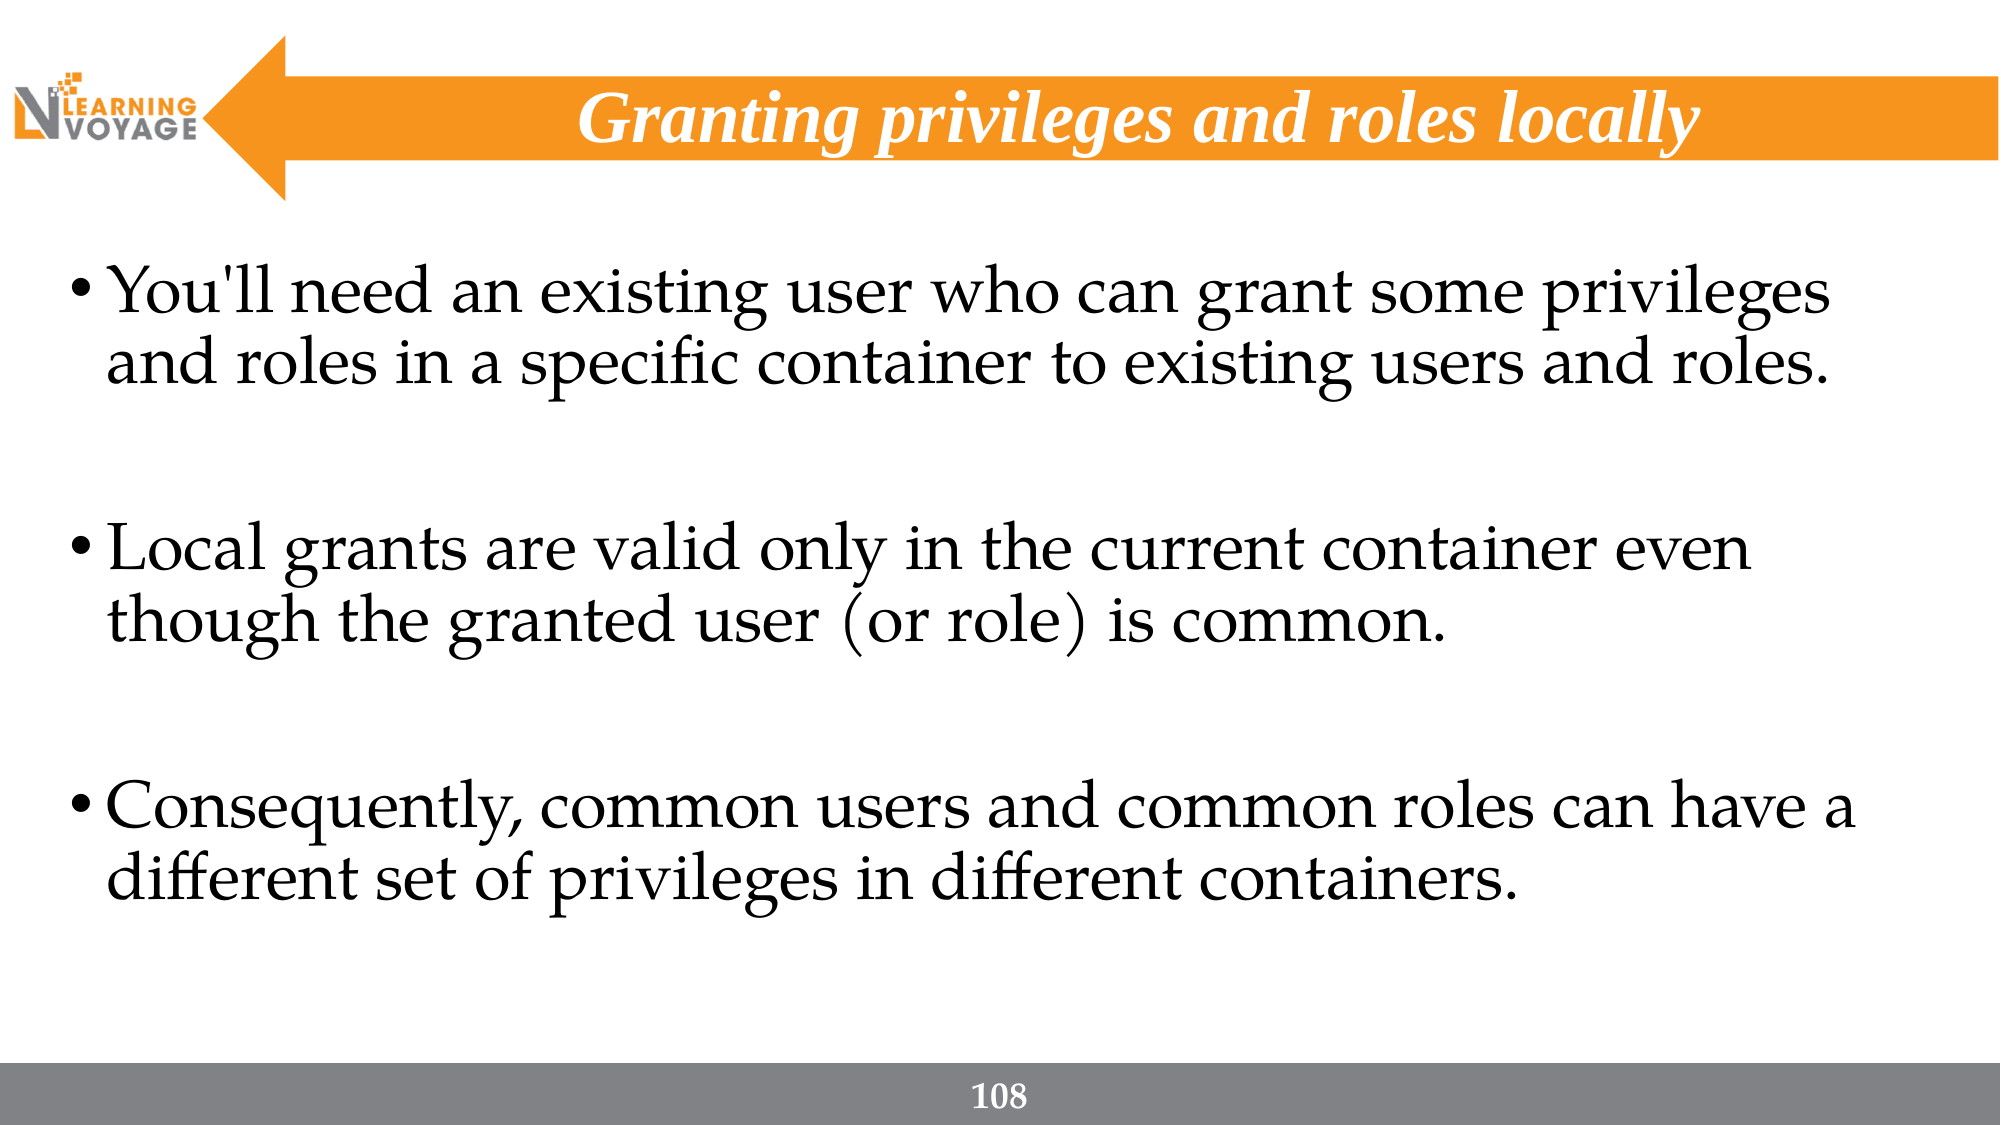

# Granting privileges and roles locally
You'll need an existing user who can grant some privileges and roles in a specific container to existing users and roles.

Local grants are valid only in the current container even though the granted user (or role) is common.

Consequently, common users and common roles can have a different set of privileges in different containers.
108